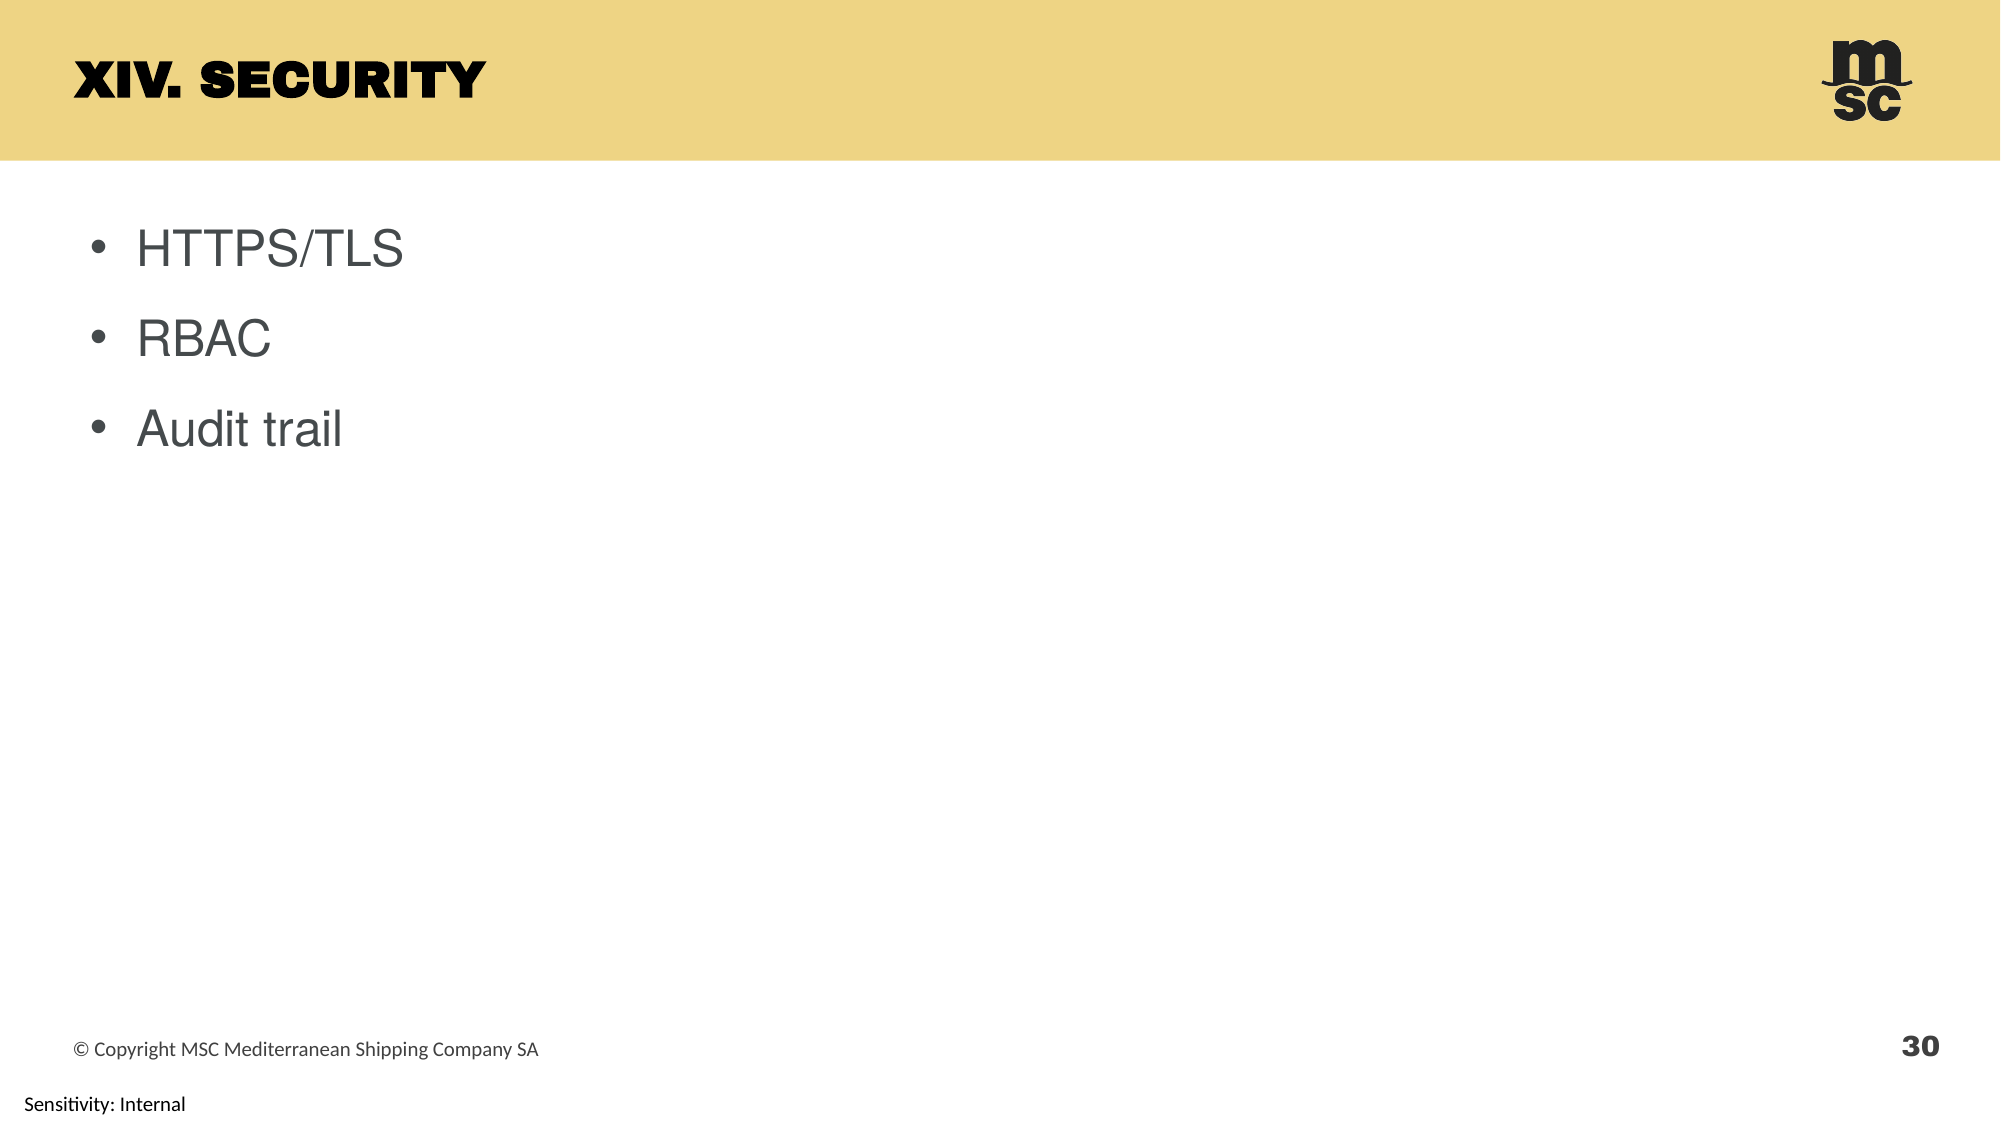

# XIV. security
HTTPS/TLS
RBAC
Audit trail

30
© Copyright MSC Mediterranean Shipping Company SA